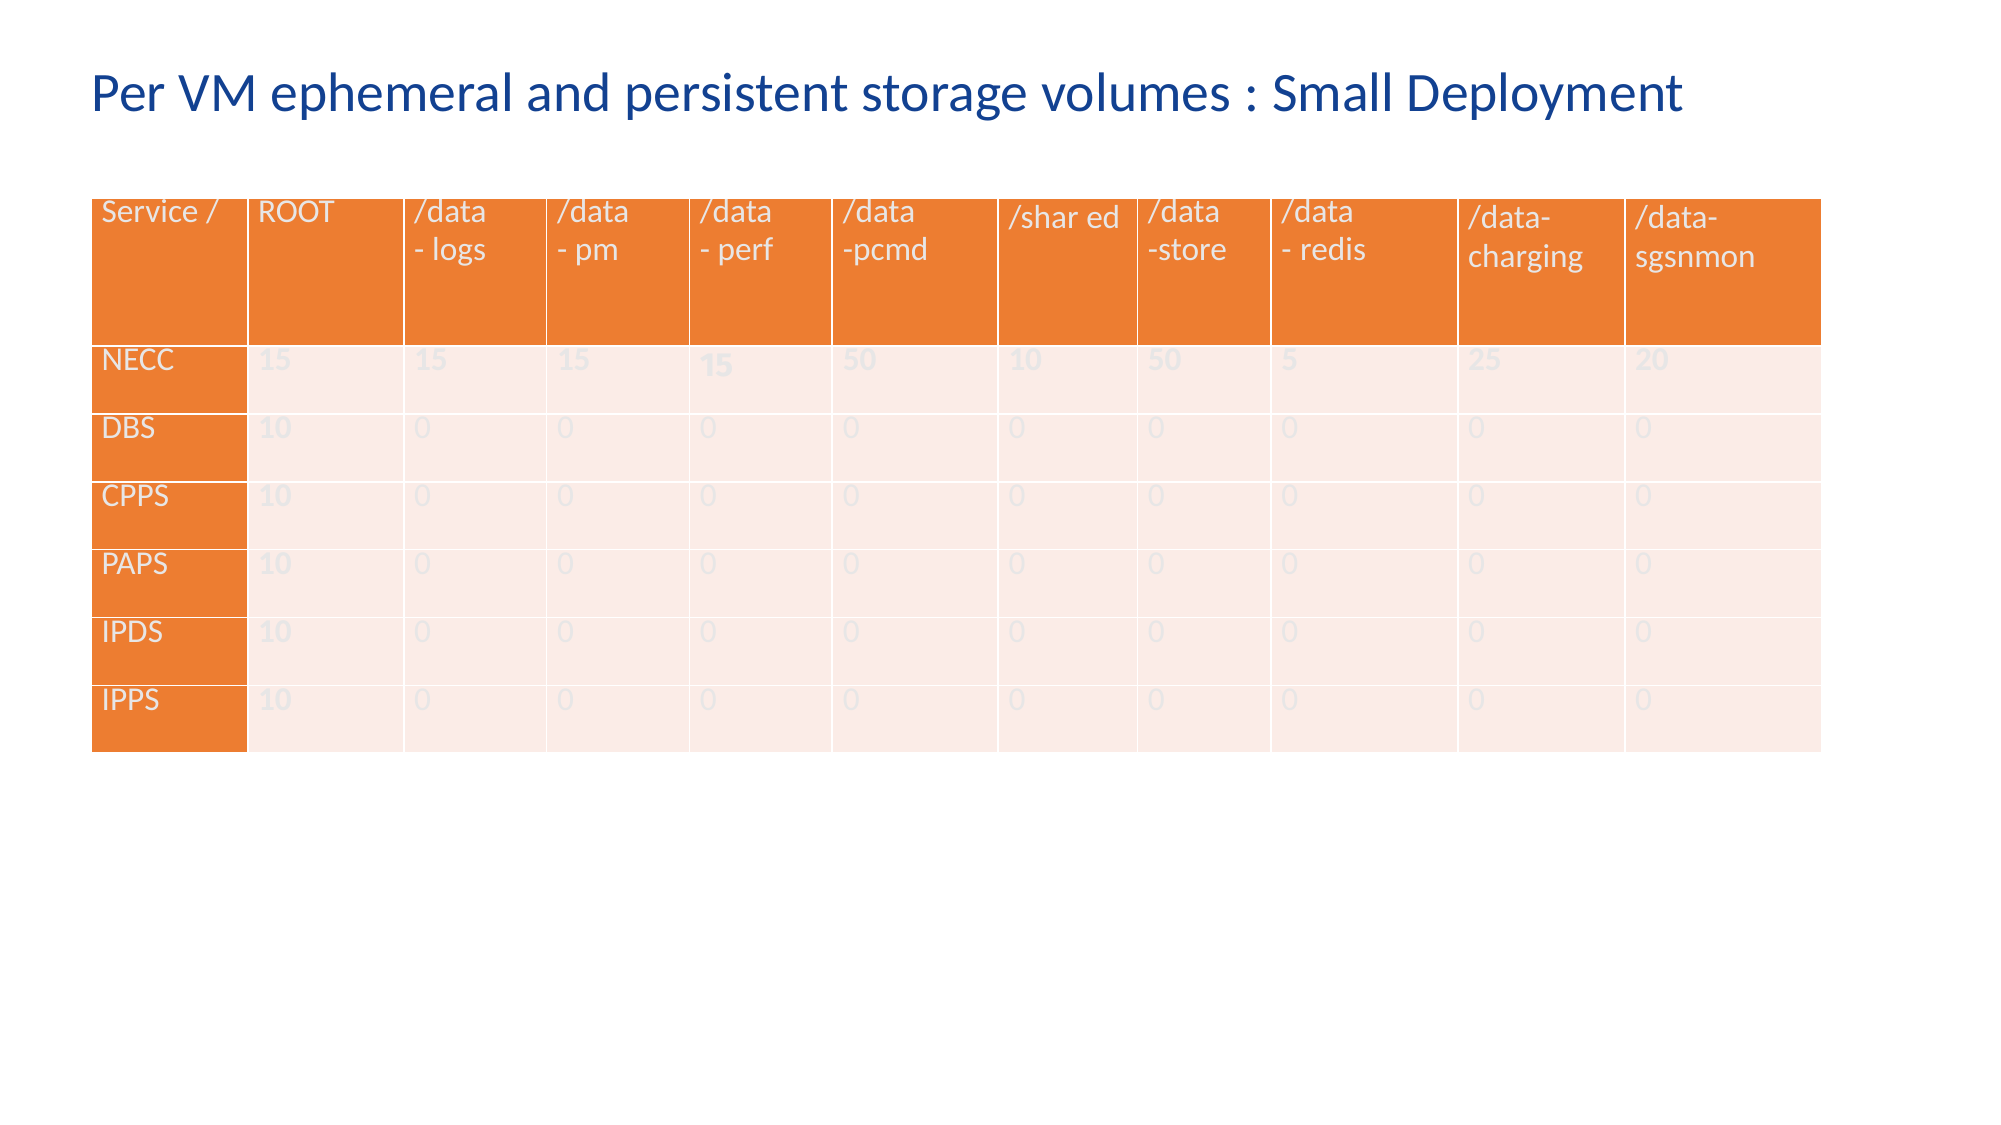

# Per VM ephemeral and persistent storage volumes : Small Deployment
| Service / | ROOT | /data - logs | /data - pm | /data - perf | /data -pcmd | /shar ed | /data -store | /data - redis | /data-charging | /data- sgsnmon |
| --- | --- | --- | --- | --- | --- | --- | --- | --- | --- | --- |
| NECC | 15 | 15 | 15 | 15 | 50 | 10 | 50 | 5 | 25 | 20 |
| DBS | 10 | 0 | 0 | 0 | 0 | 0 | 0 | 0 | 0 | 0 |
| CPPS | 10 | 0 | 0 | 0 | 0 | 0 | 0 | 0 | 0 | 0 |
| PAPS | 10 | 0 | 0 | 0 | 0 | 0 | 0 | 0 | 0 | 0 |
| IPDS | 10 | 0 | 0 | 0 | 0 | 0 | 0 | 0 | 0 | 0 |
| IPPS | 10 | 0 | 0 | 0 | 0 | 0 | 0 | 0 | 0 | 0 |